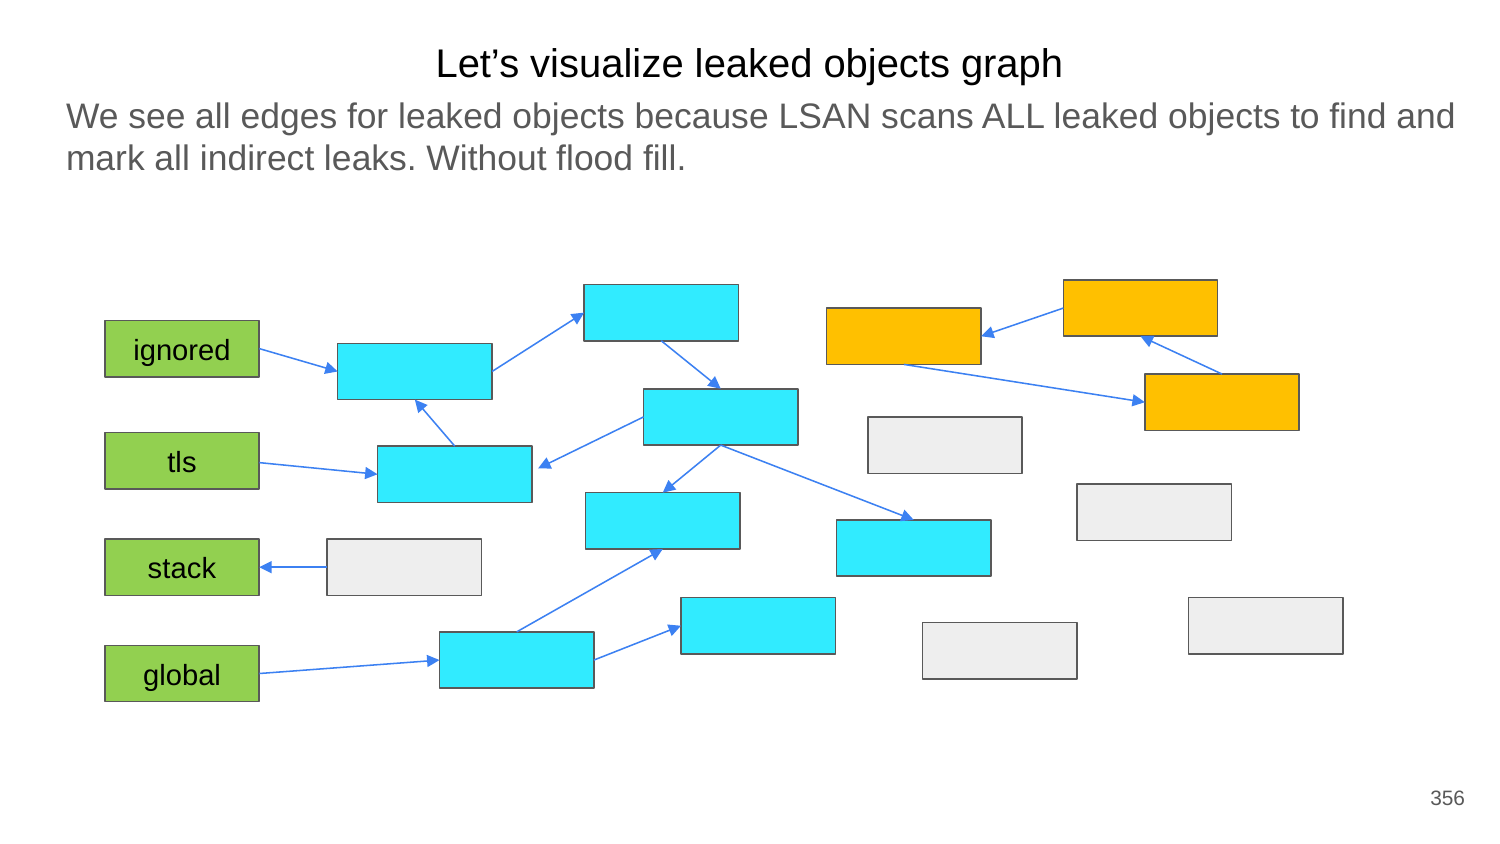

Let’s visualize leaked objects graph
We see all edges for leaked objects because LSAN scans ALL leaked objects to find and mark all indirect leaks. Without flood fill.

ignored

tls

stack

global
356